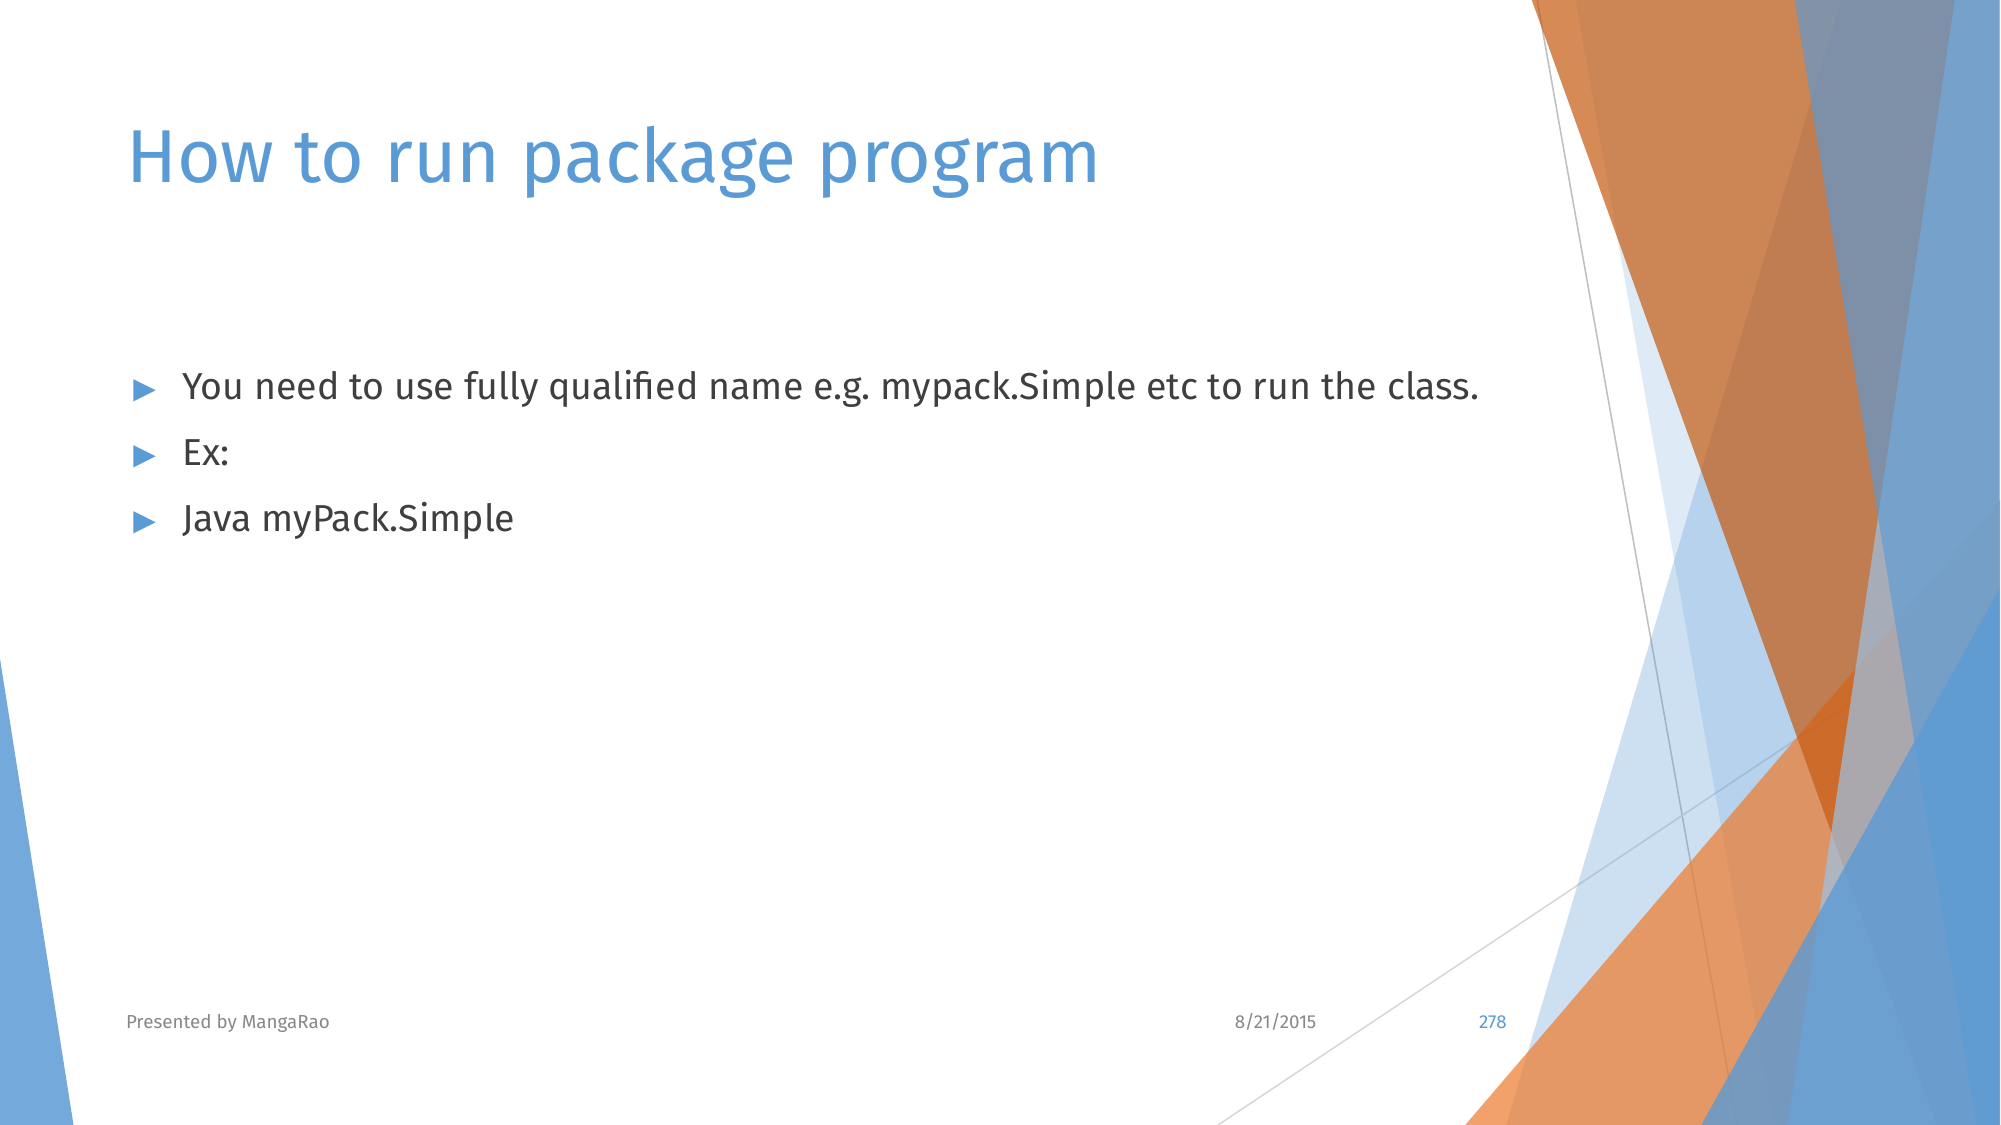

# How to run package program
You need to use fully qualified name e.g. mypack.Simple etc to run the class.
Ex:
Java myPack.Simple
Presented by MangaRao
8/21/2015
278